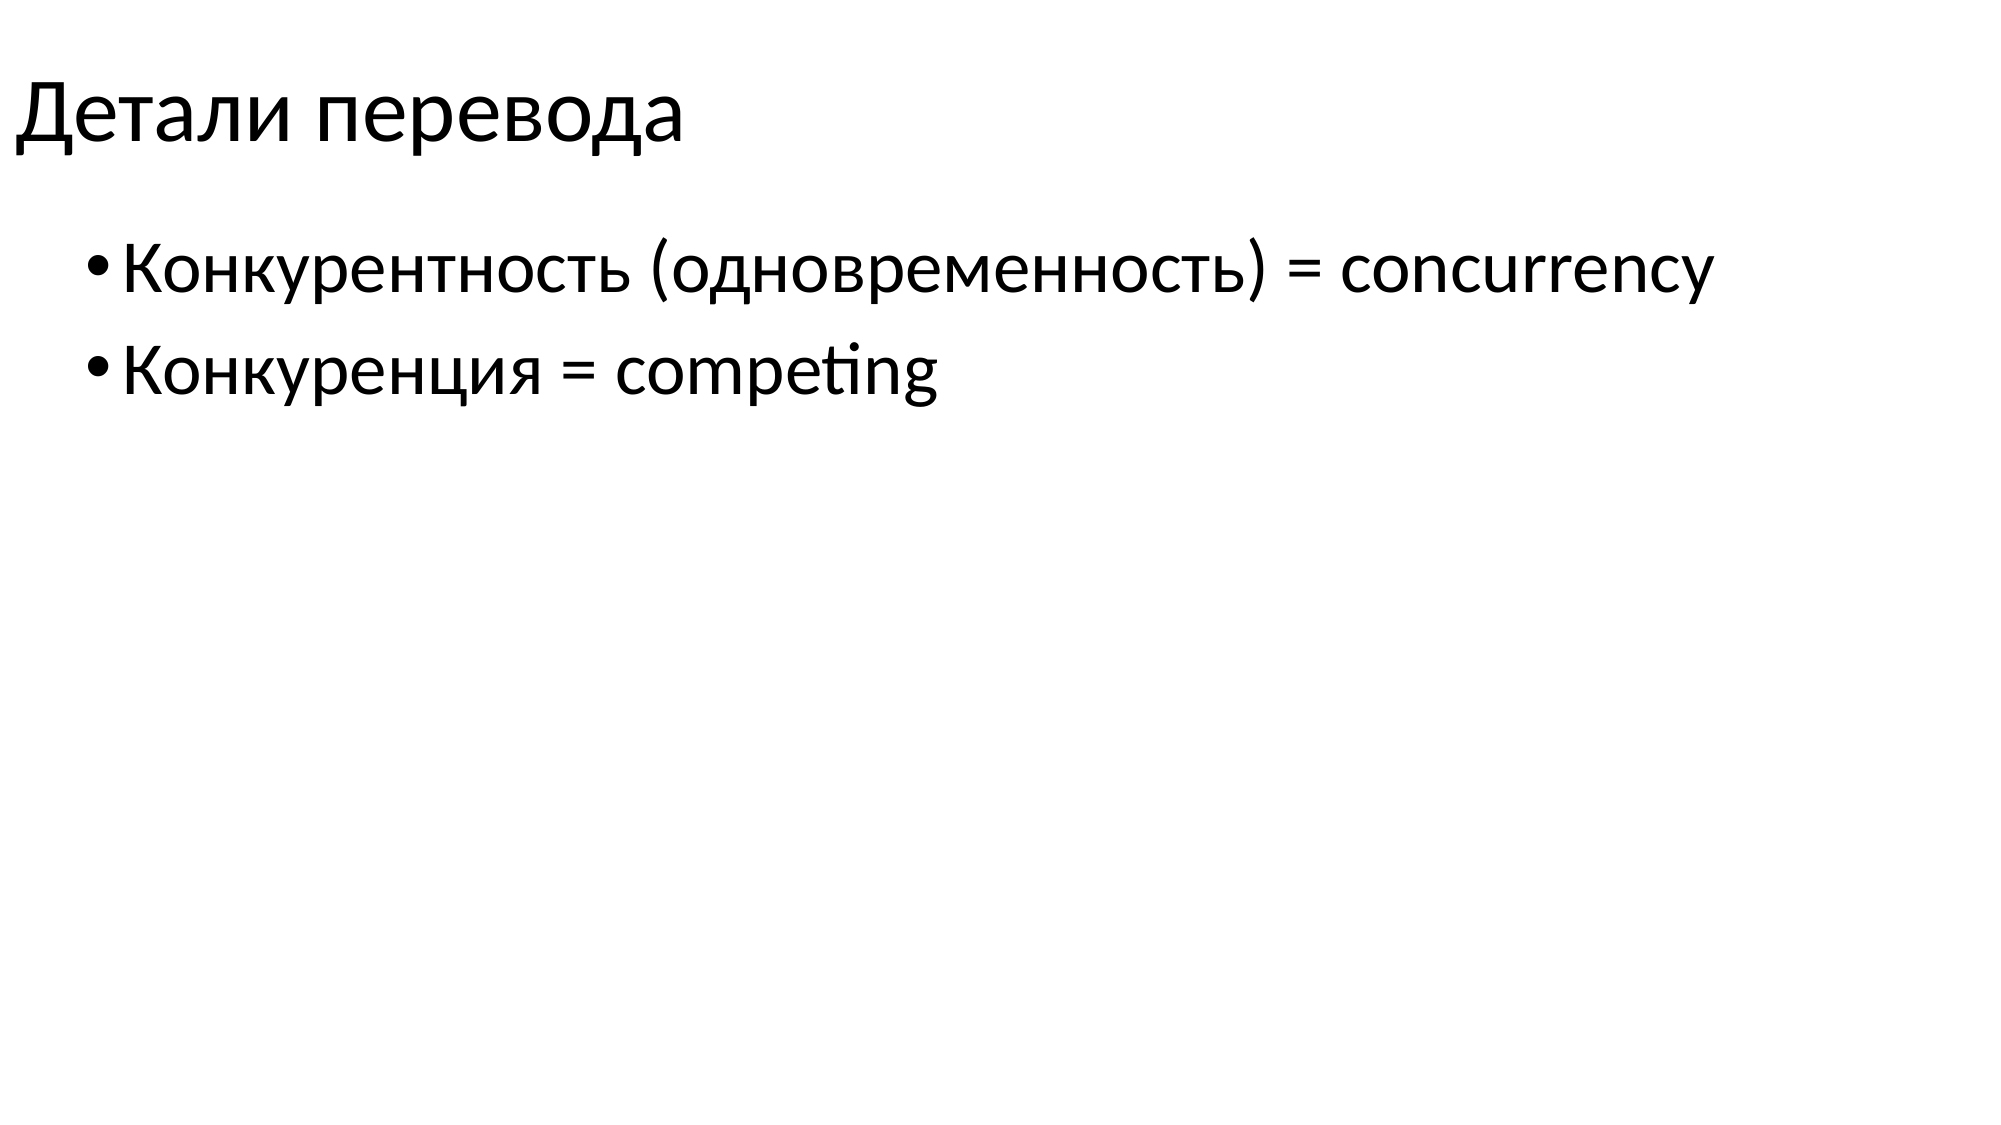

# Детали перевода
Конкурентность (одновременность) = concurrency
Конкуренция = competing